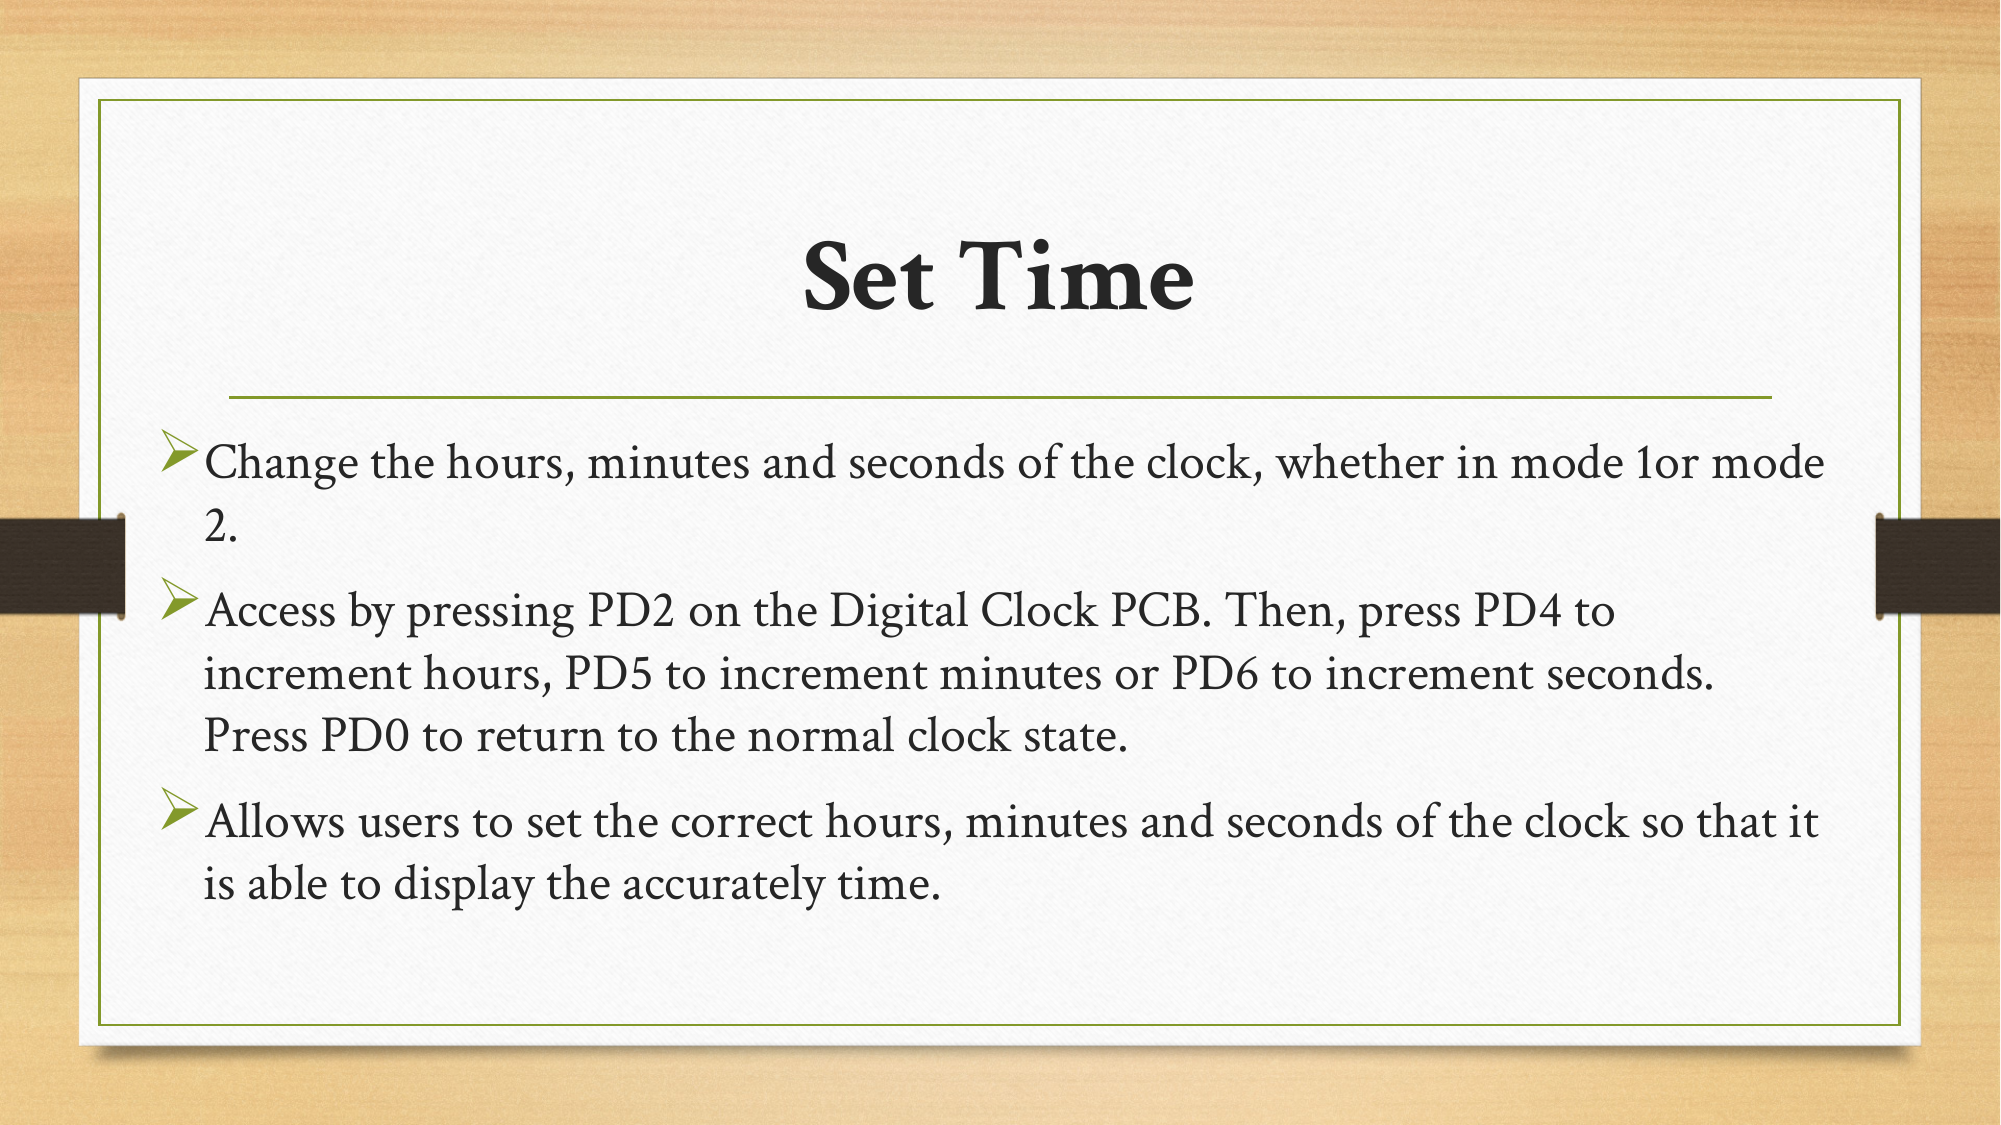

# Set Time
Change the hours, minutes and seconds of the clock, whether in mode 1or mode 2.
Access by pressing PD2 on the Digital Clock PCB. Then, press PD4 to increment hours, PD5 to increment minutes or PD6 to increment seconds. Press PD0 to return to the normal clock state.
Allows users to set the correct hours, minutes and seconds of the clock so that it is able to display the accurately time.